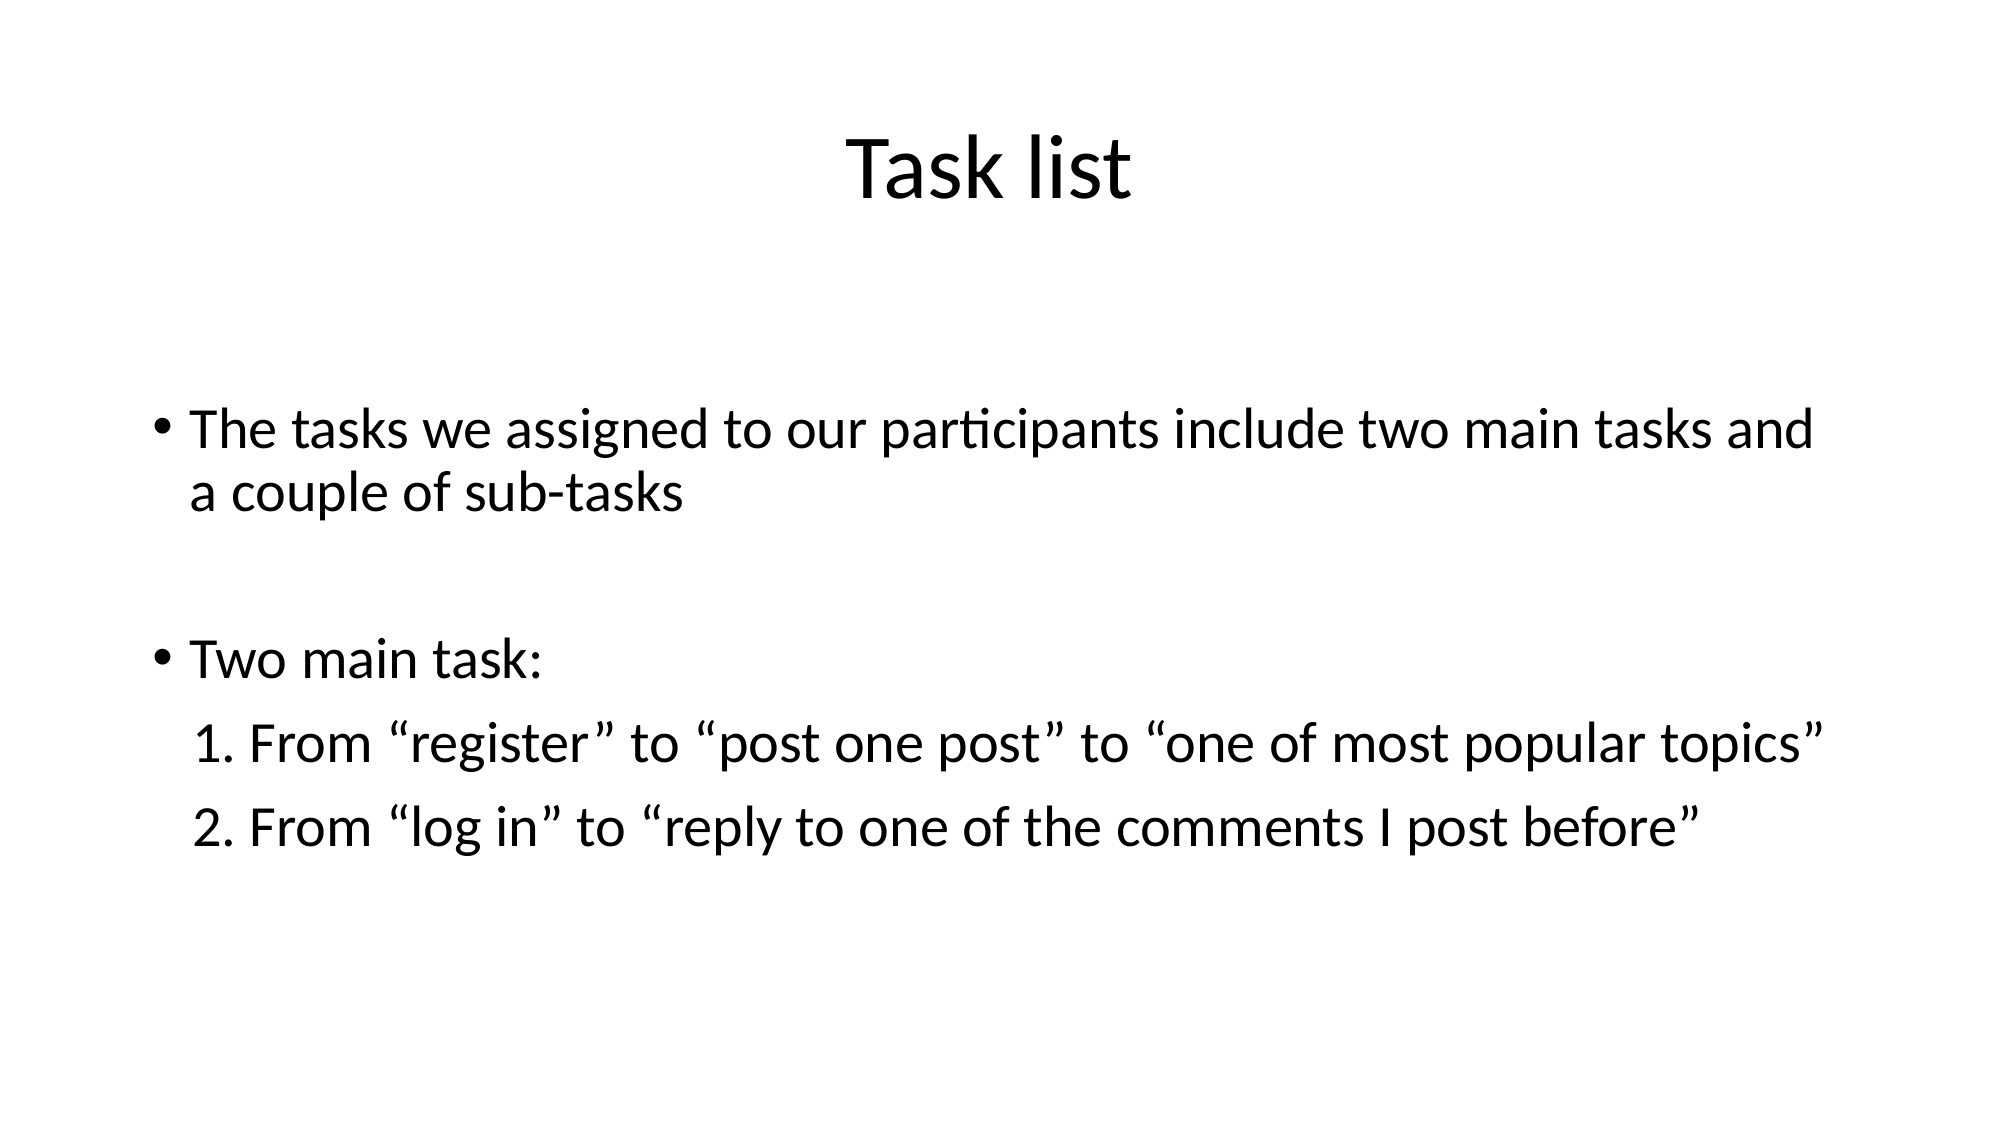

# Task list

The tasks we assigned to our participants include two main tasks and a couple of sub-tasks

Two main task:
   1. From “register” to “post one post” to “one of most popular topics”
   2. From “log in” to “reply to one of the comments I post before”